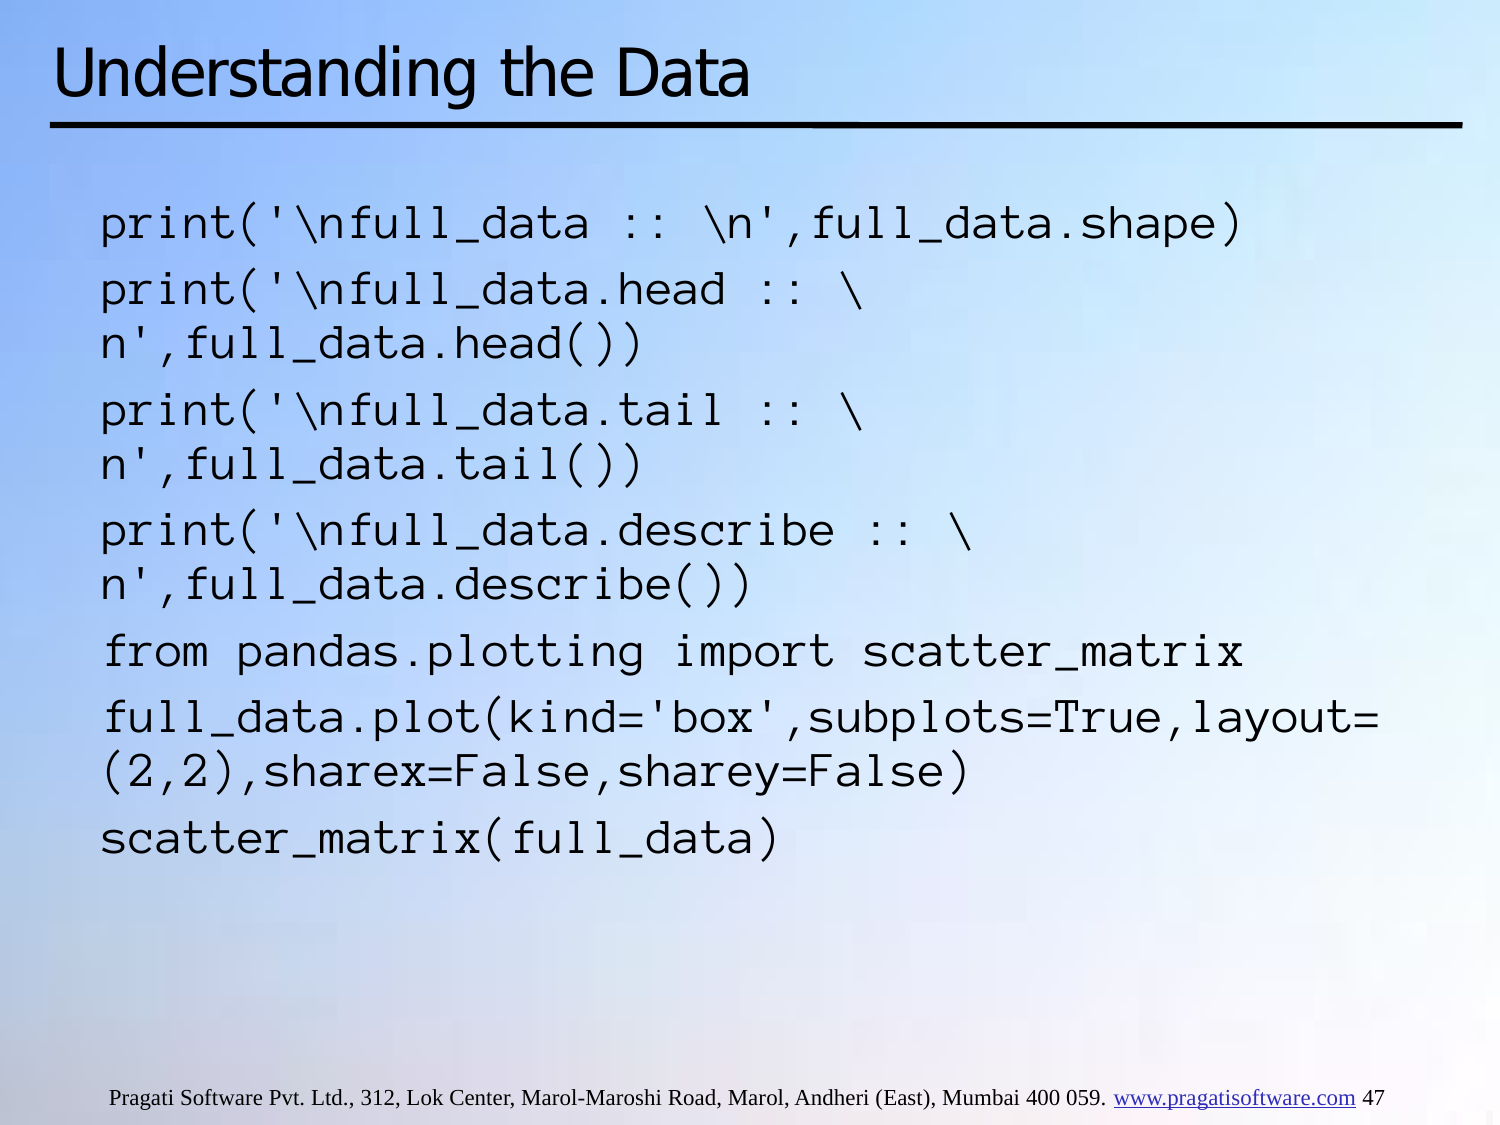

# Understanding the Data
print('\nfull_data :: \n',full_data.shape)
print('\nfull_data.head :: \n',full_data.head())
print('\nfull_data.tail :: \n',full_data.tail())
print('\nfull_data.describe :: \n',full_data.describe())
from pandas.plotting import scatter_matrix
full_data.plot(kind='box',subplots=True,layout=(2,2),sharex=False,sharey=False)
scatter_matrix(full_data)